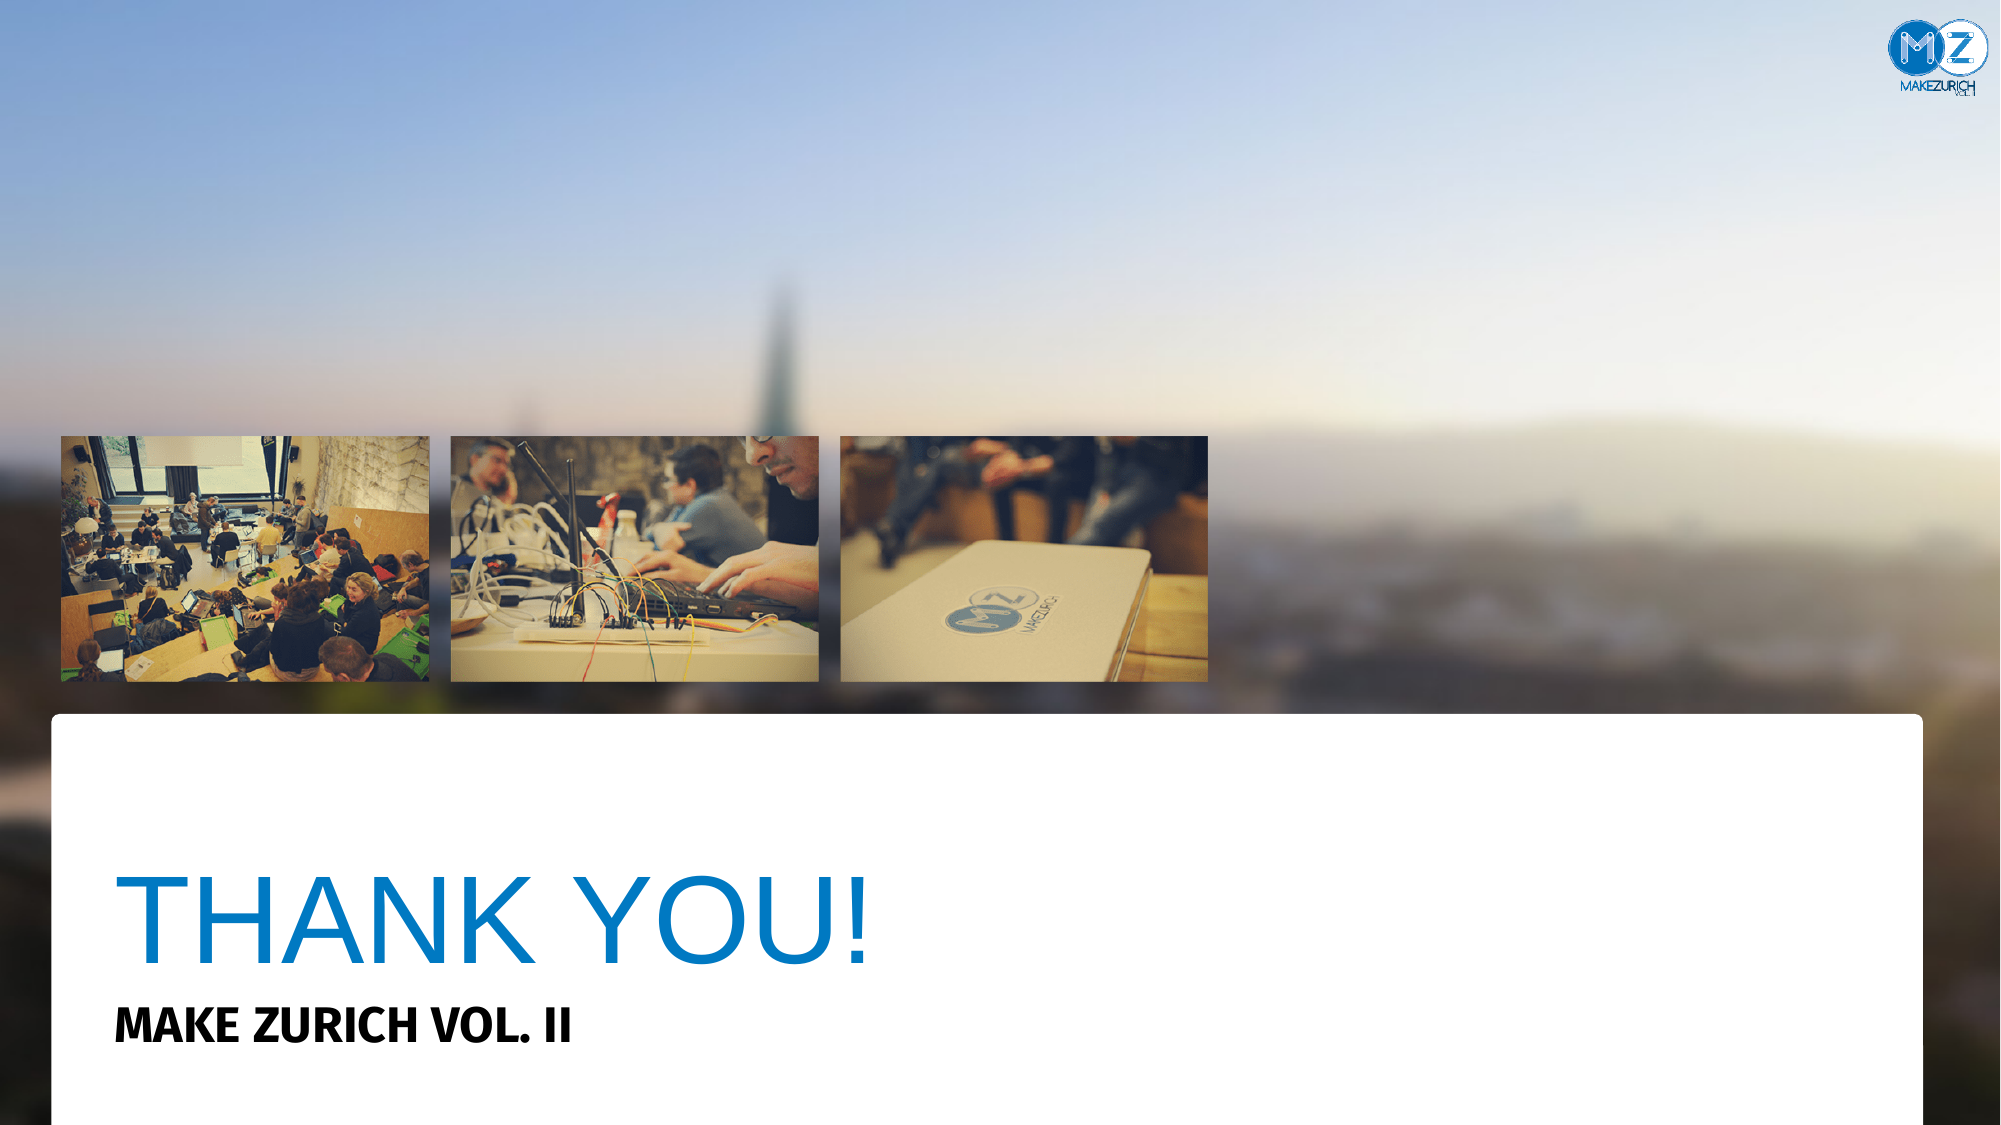

# Thank you!
Make Zurich Vol. II